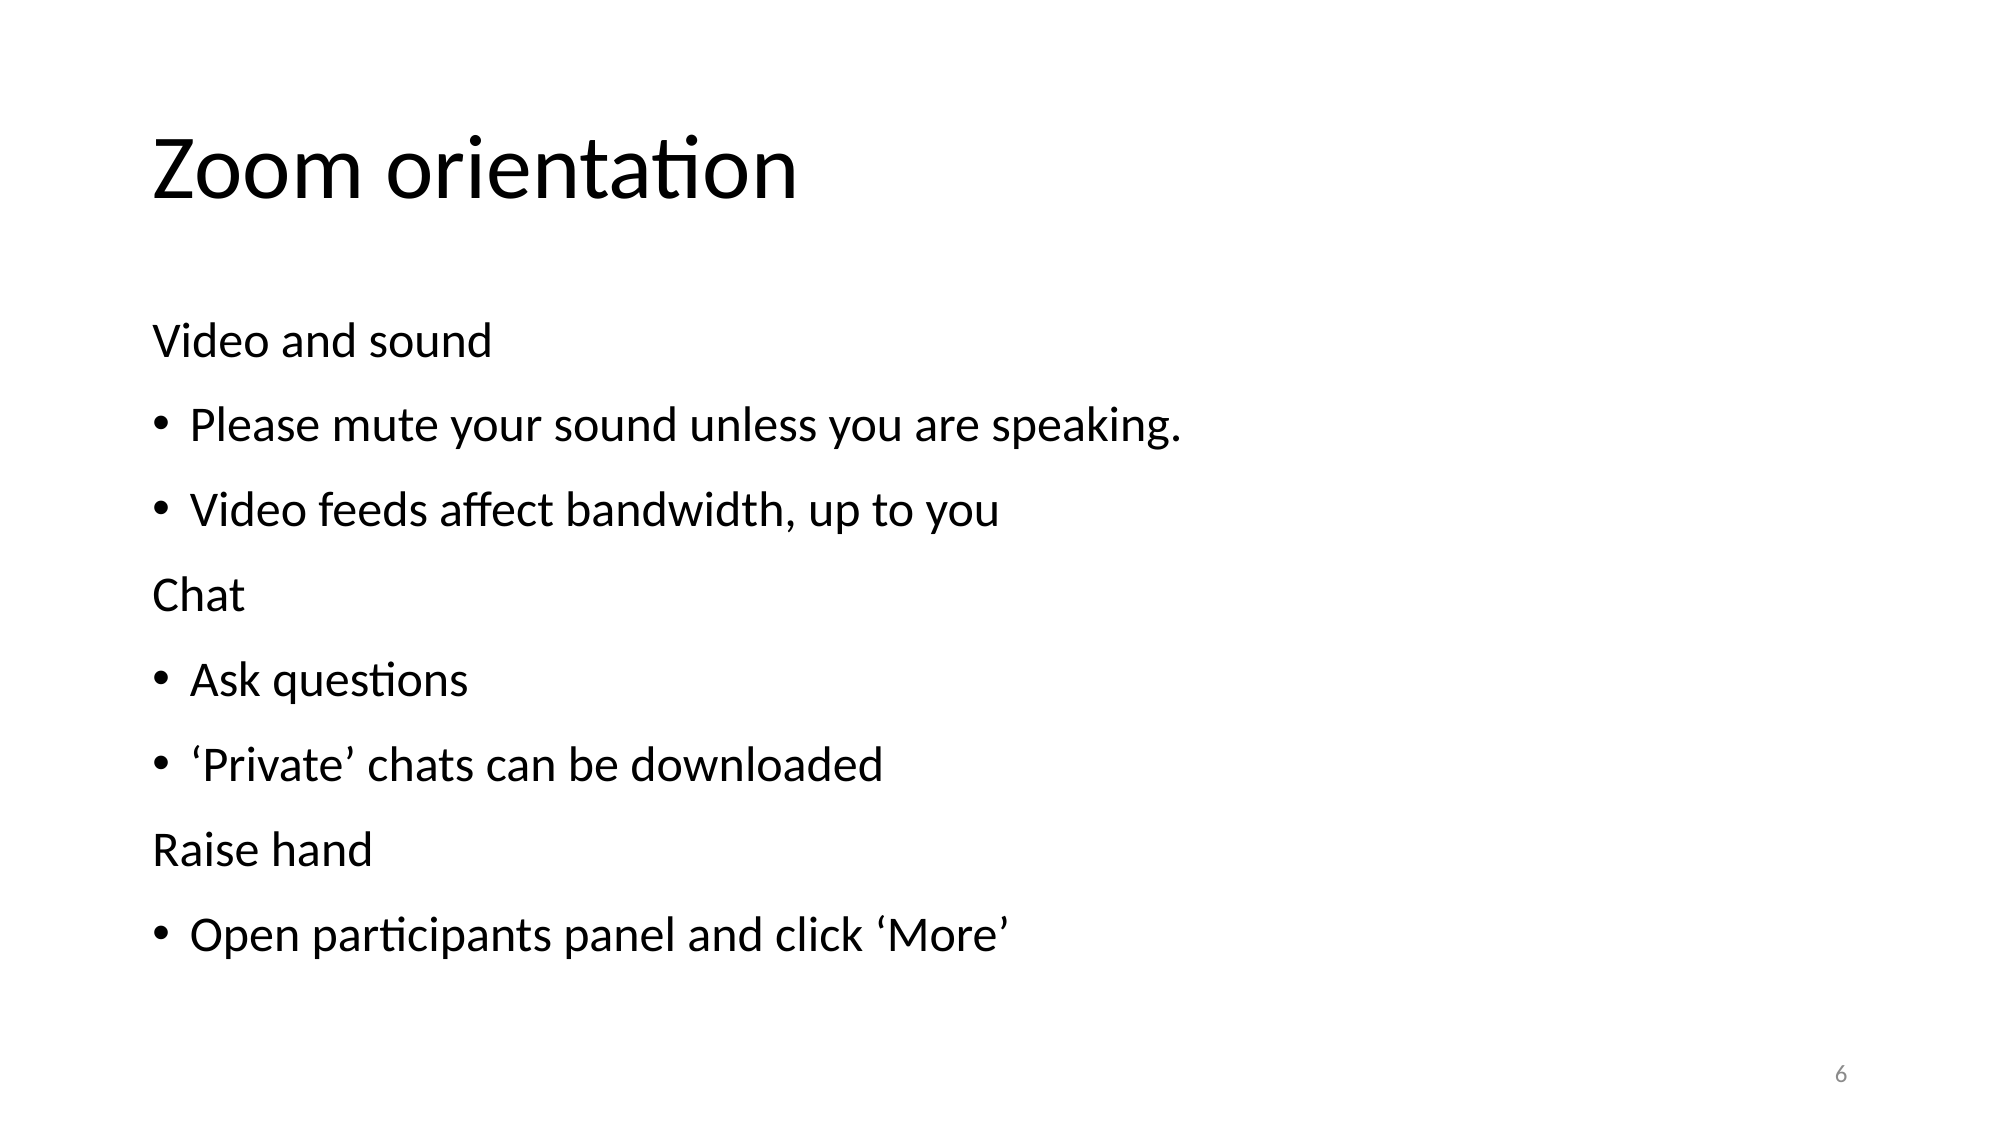

# Zoom orientation
Video and sound
Please mute your sound unless you are speaking.
Video feeds affect bandwidth, up to you
Chat
Ask questions
‘Private’ chats can be downloaded
Raise hand
Open participants panel and click ‘More’
6